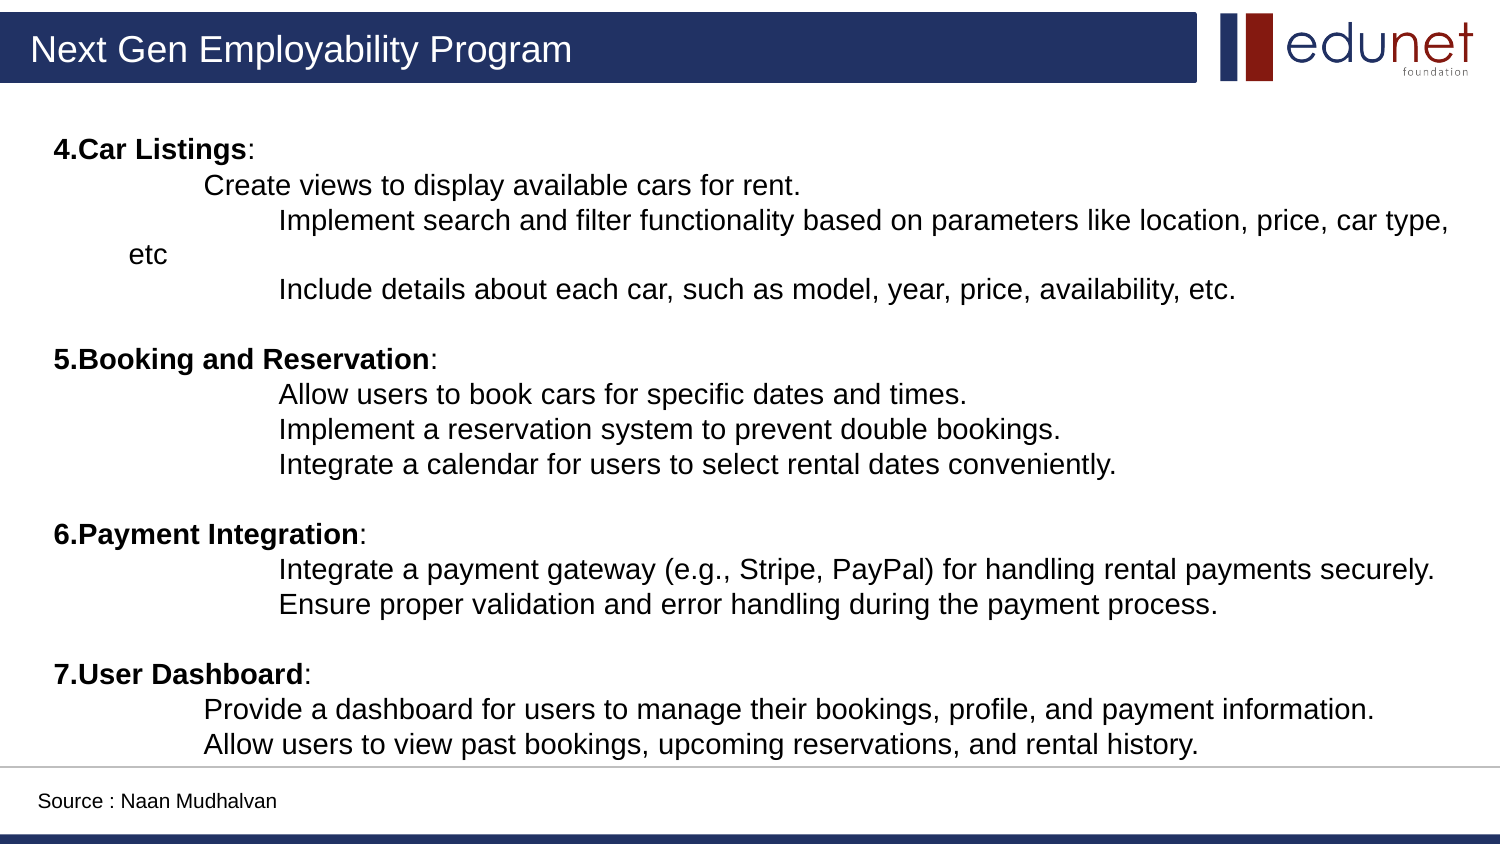

4.Car Listings:
                 	Create views to display available cars for rent.
    	Implement search and filter functionality based on parameters like location, price, car type, etc
	Include details about each car, such as model, year, price, availability, etc.

5.Booking and Reservation:
	Allow users to book cars for specific dates and times.
	Implement a reservation system to prevent double bookings.
	Integrate a calendar for users to select rental dates conveniently.

6.Payment Integration:
	Integrate a payment gateway (e.g., Stripe, PayPal) for handling rental payments securely.
	Ensure proper validation and error handling during the payment process.

7.User Dashboard:
              	Provide a dashboard for users to manage their bookings, profile, and payment information.
	Allow users to view past bookings, upcoming reservations, and rental history.

Source : Naan Mudhalvan